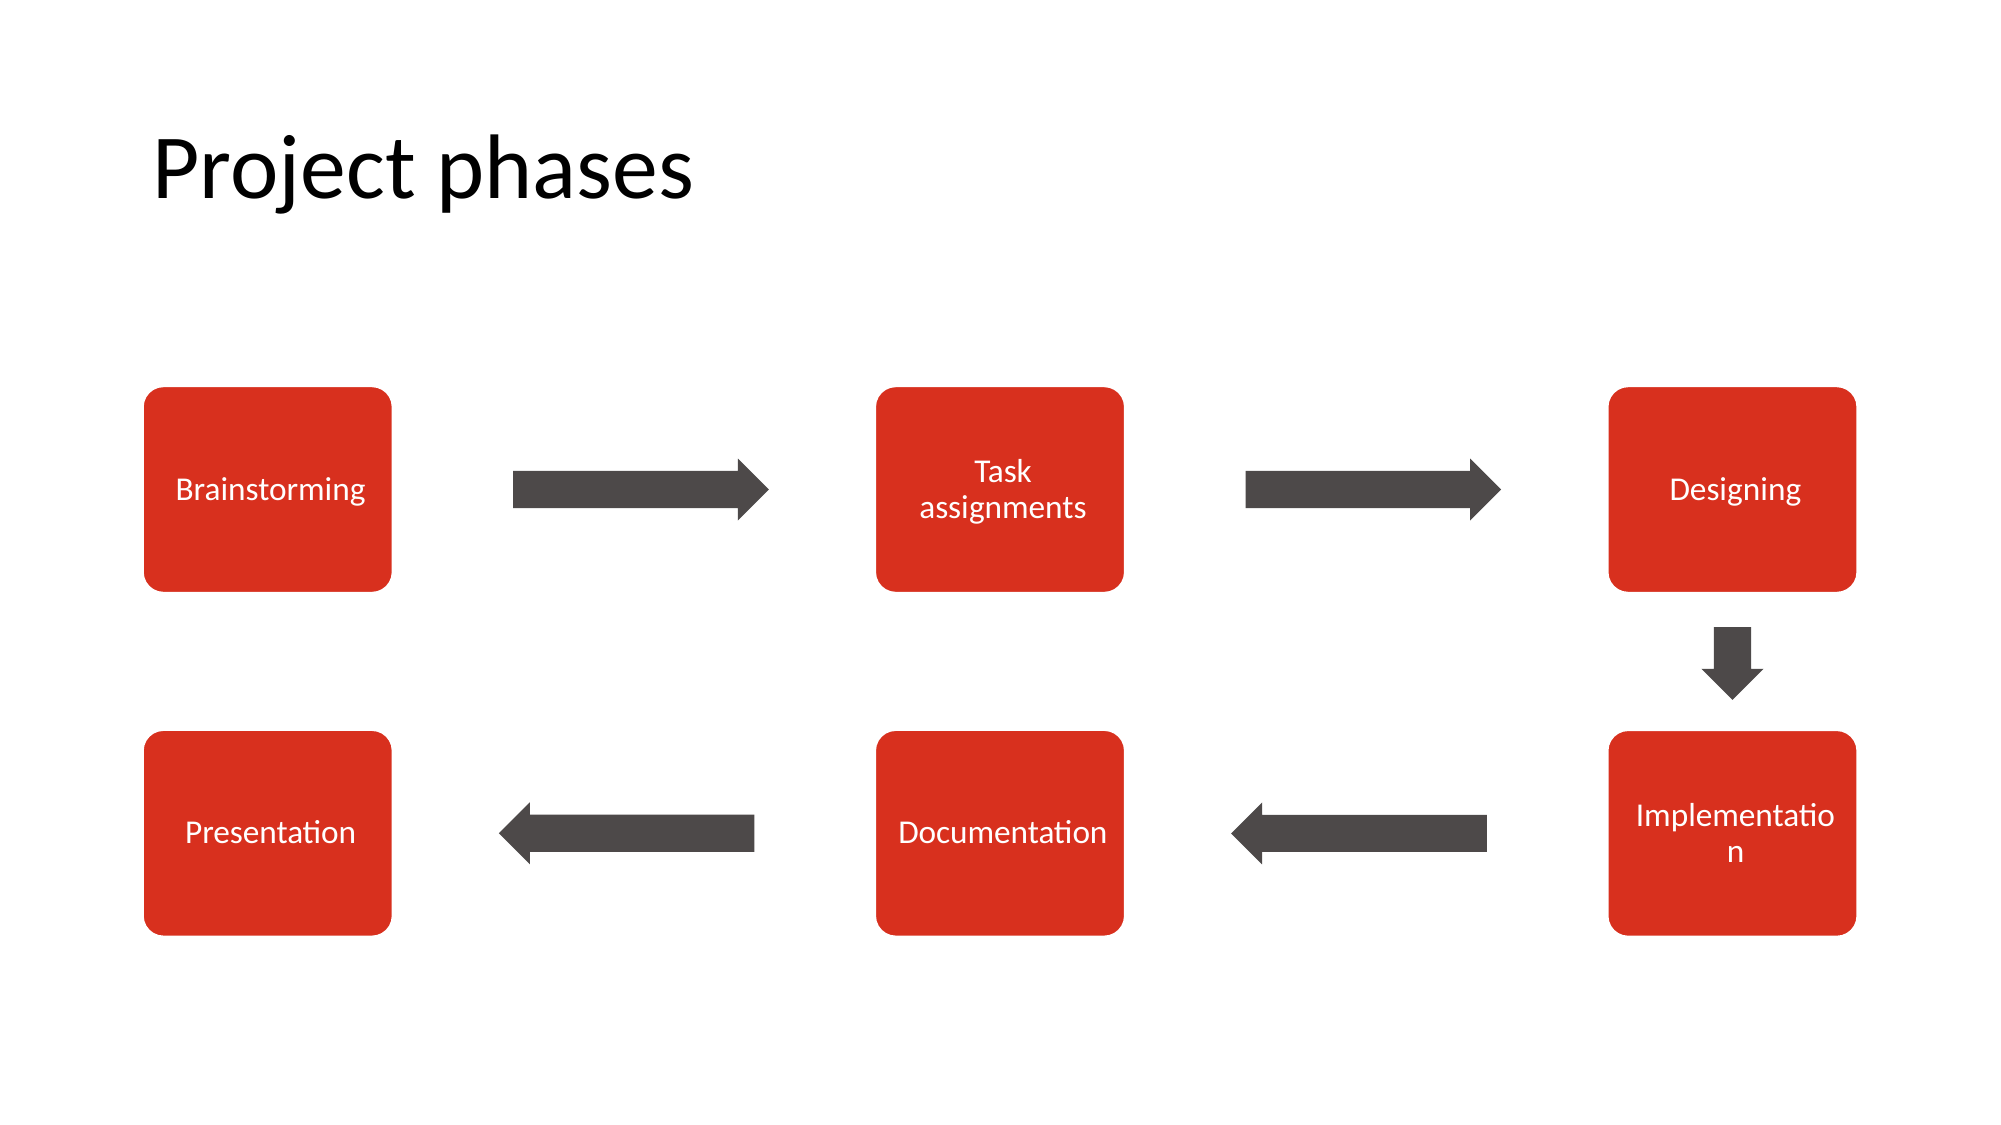

# Project phases
Brainstorming

Task assignments

Designing

Implementation

Documentation

Presentation